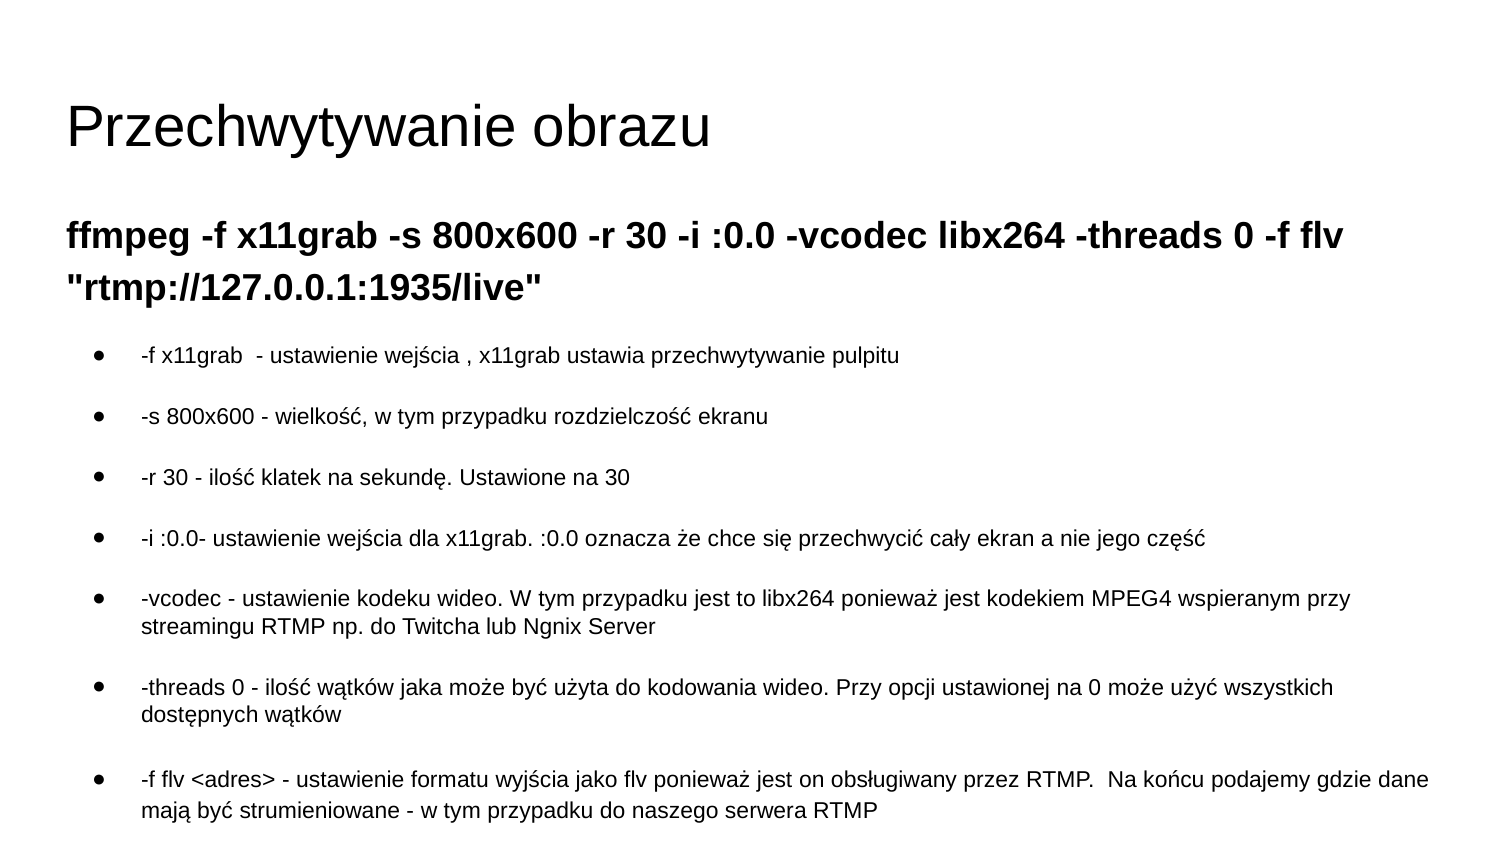

# Przechwytywanie obrazu
ffmpeg -f x11grab -s 800x600 -r 30 -i :0.0 -vcodec libx264 -threads 0 -f flv "rtmp://127.0.0.1:1935/live"
-f x11grab  - ustawienie wejścia , x11grab ustawia przechwytywanie pulpitu
-s 800x600 - wielkość, w tym przypadku rozdzielczość ekranu
-r 30 - ilość klatek na sekundę. Ustawione na 30
-i :0.0- ustawienie wejścia dla x11grab. :0.0 oznacza że chce się przechwycić cały ekran a nie jego część
-vcodec - ustawienie kodeku wideo. W tym przypadku jest to libx264 ponieważ jest kodekiem MPEG4 wspieranym przy streamingu RTMP np. do Twitcha lub Ngnix Server
-threads 0 - ilość wątków jaka może być użyta do kodowania wideo. Przy opcji ustawionej na 0 może użyć wszystkich dostępnych wątków
-f flv <adres> - ustawienie formatu wyjścia jako flv ponieważ jest on obsługiwany przez RTMP.  Na końcu podajemy gdzie dane mają być strumieniowane - w tym przypadku do naszego serwera RTMP